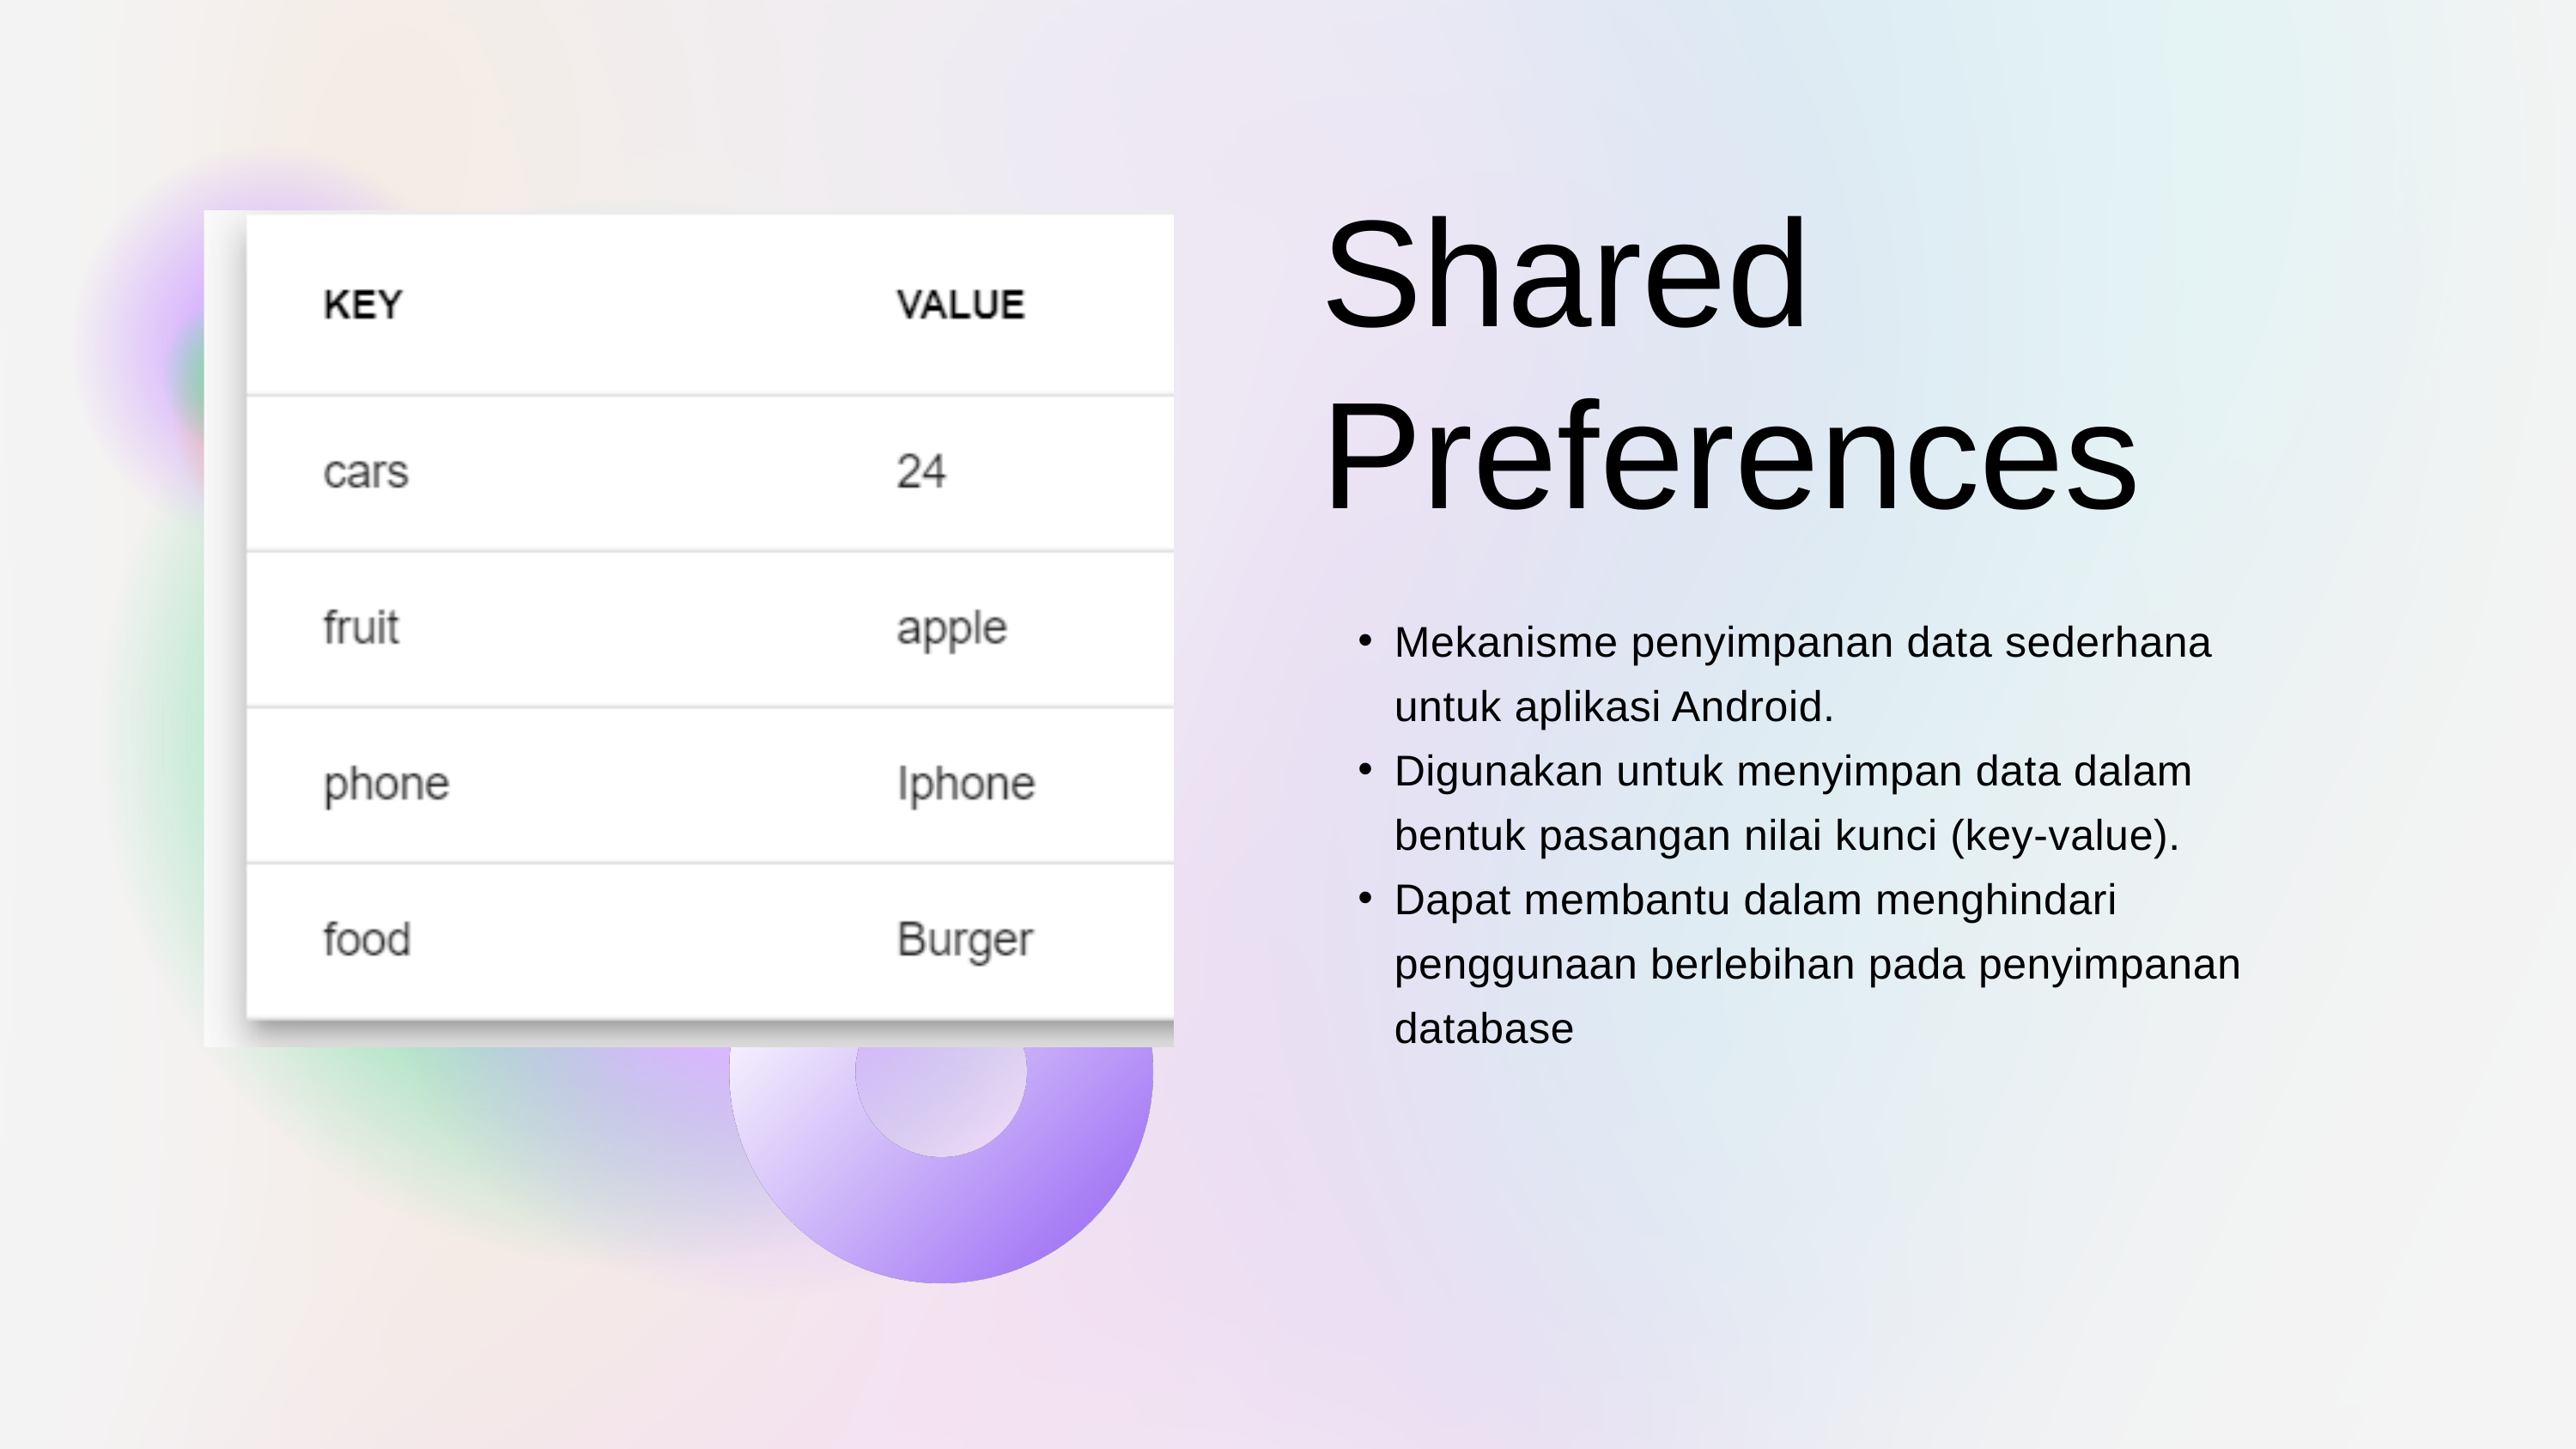

Shared Preferences
Mekanisme penyimpanan data sederhana untuk aplikasi Android.
Digunakan untuk menyimpan data dalam bentuk pasangan nilai kunci (key-value).
Dapat membantu dalam menghindari penggunaan berlebihan pada penyimpanan database